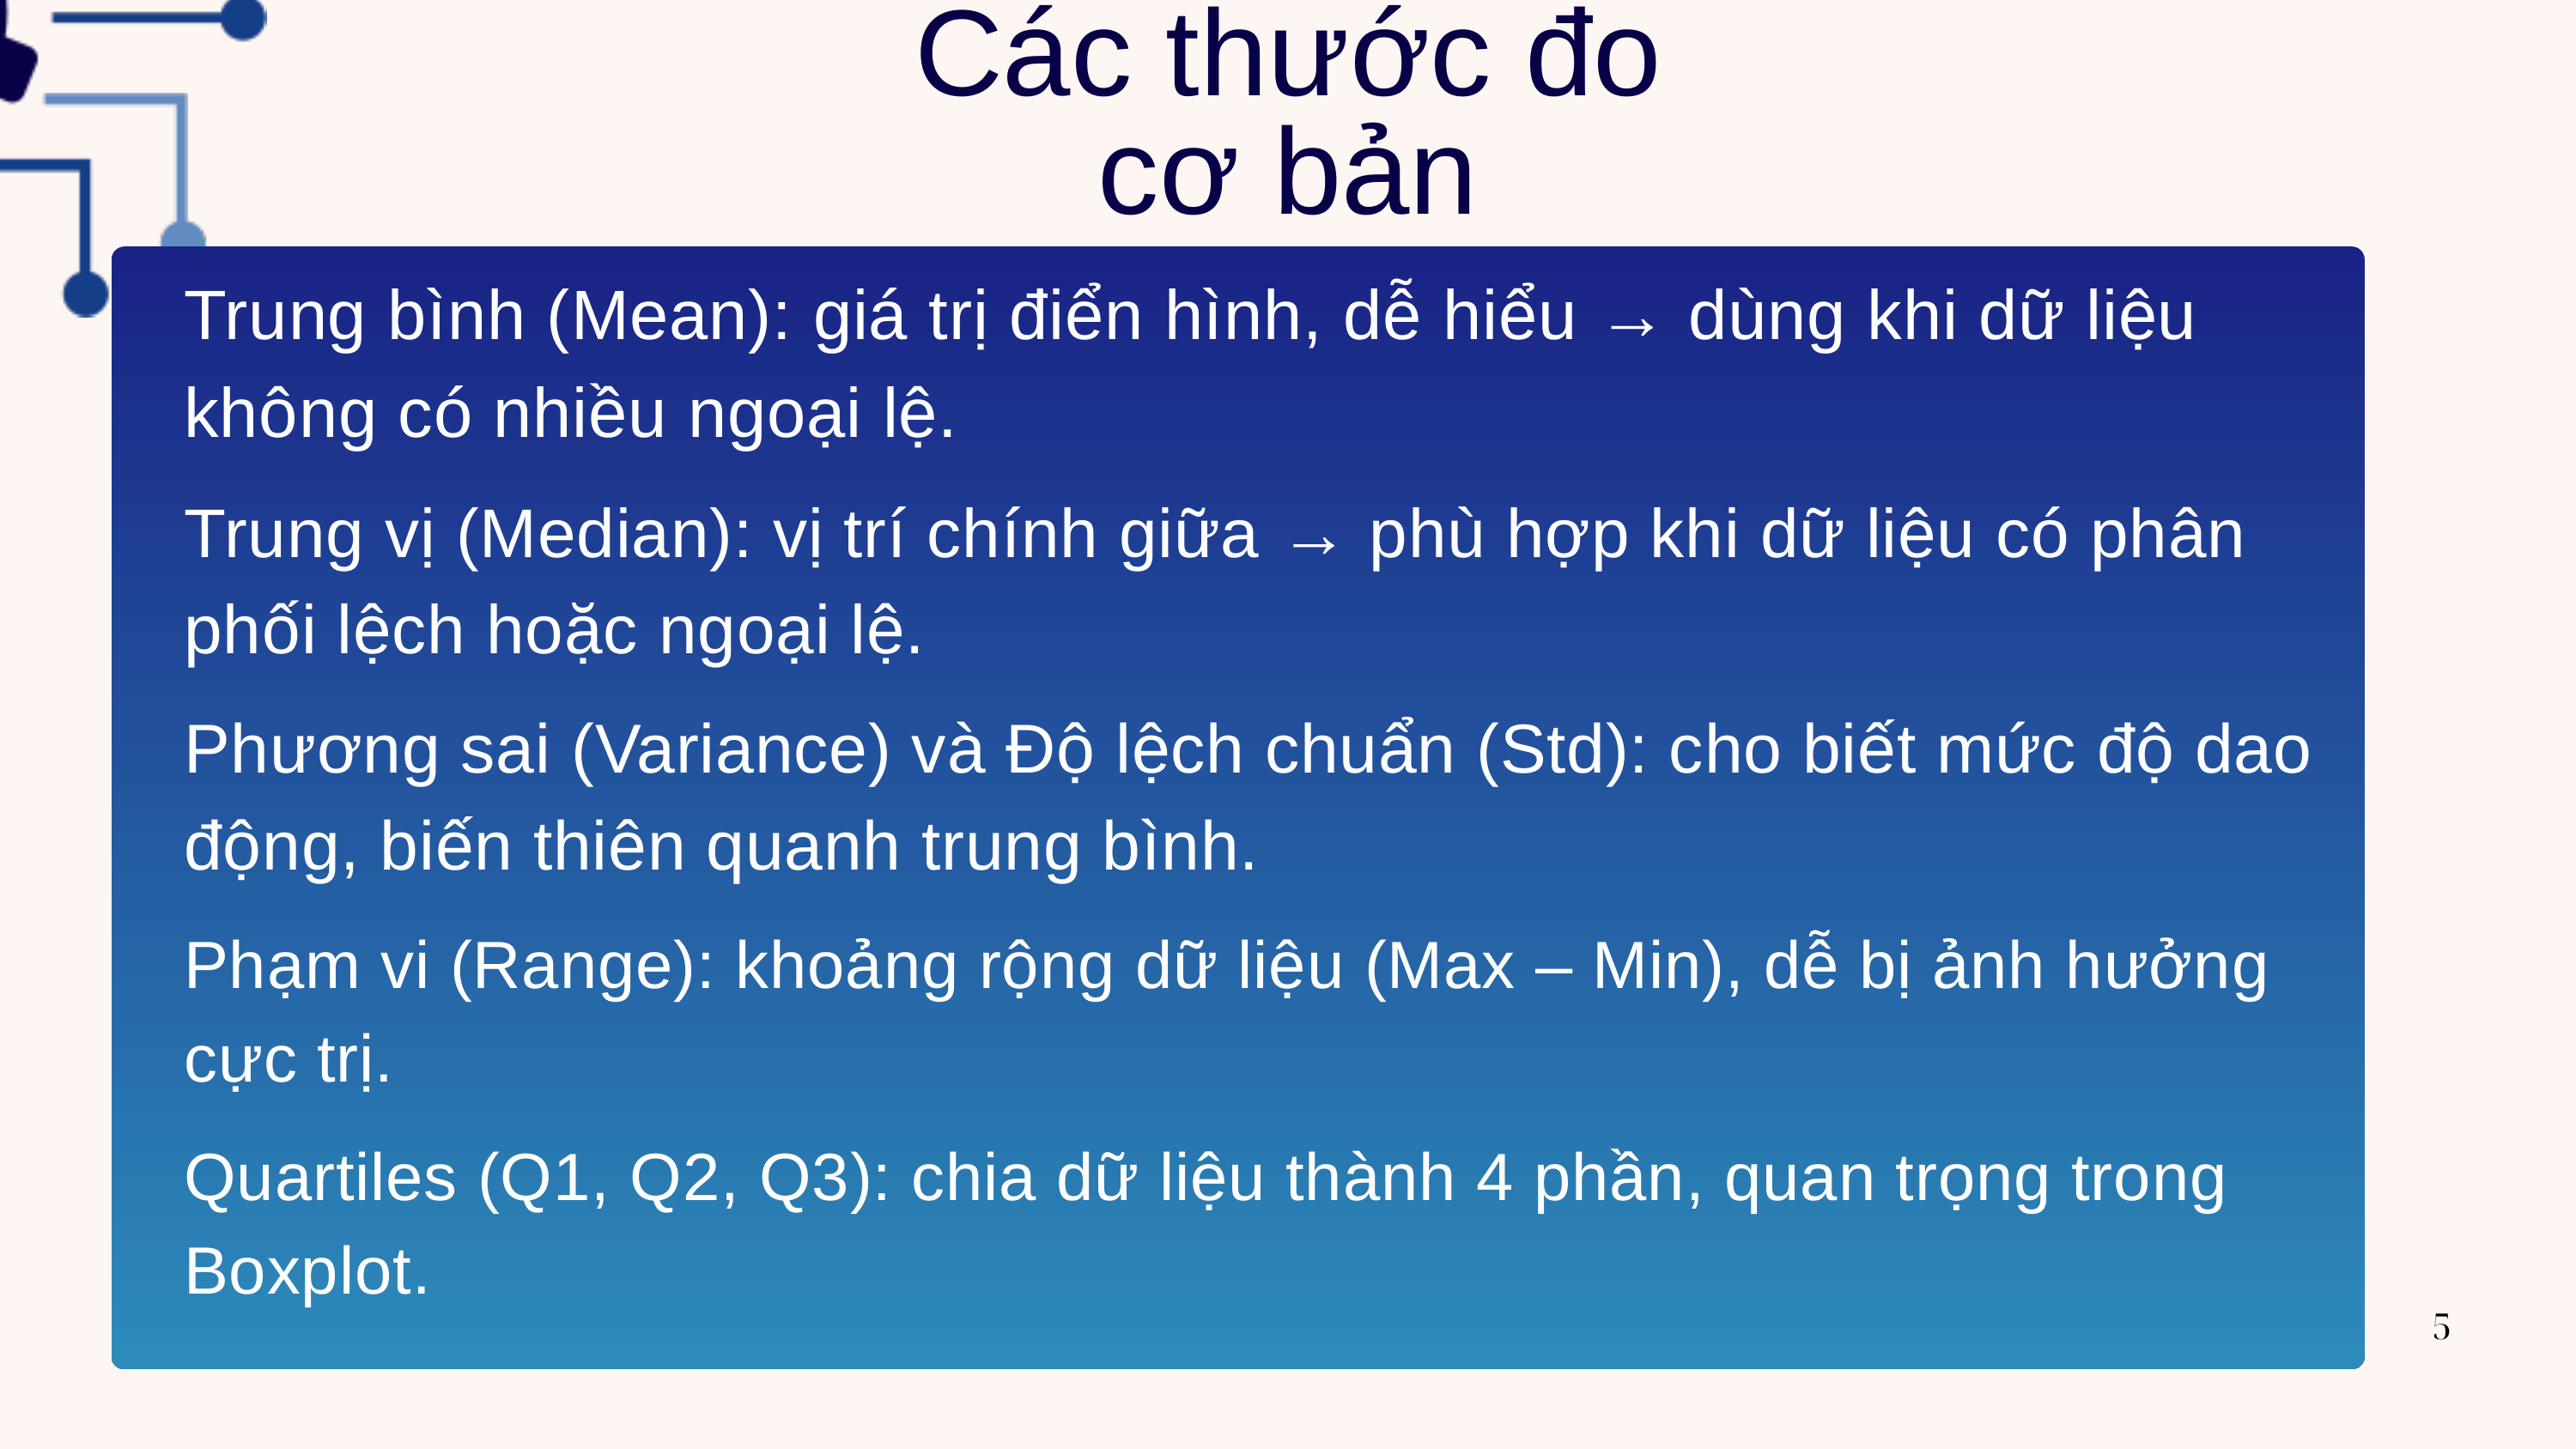

Các thước đo cơ bản

Trung bình (Mean): giá trị điển hình, dễ hiểu → dùng khi dữ liệu không có nhiều ngoại lệ.
Trung vị (Median): vị trí chính giữa → phù hợp khi dữ liệu có phân phối lệch hoặc ngoại lệ.
Phương sai (Variance) và Độ lệch chuẩn (Std): cho biết mức độ dao động, biến thiên quanh trung bình.
Nội dung đoạn văn bản của bạn
Phạm vi (Range): khoảng rộng dữ liệu (Max – Min), dễ bị ảnh hưởng cực trị.
Quartiles (Q1, Q2, Q3): chia dữ liệu thành 4 phần, quan trọng trong Boxplot.
5